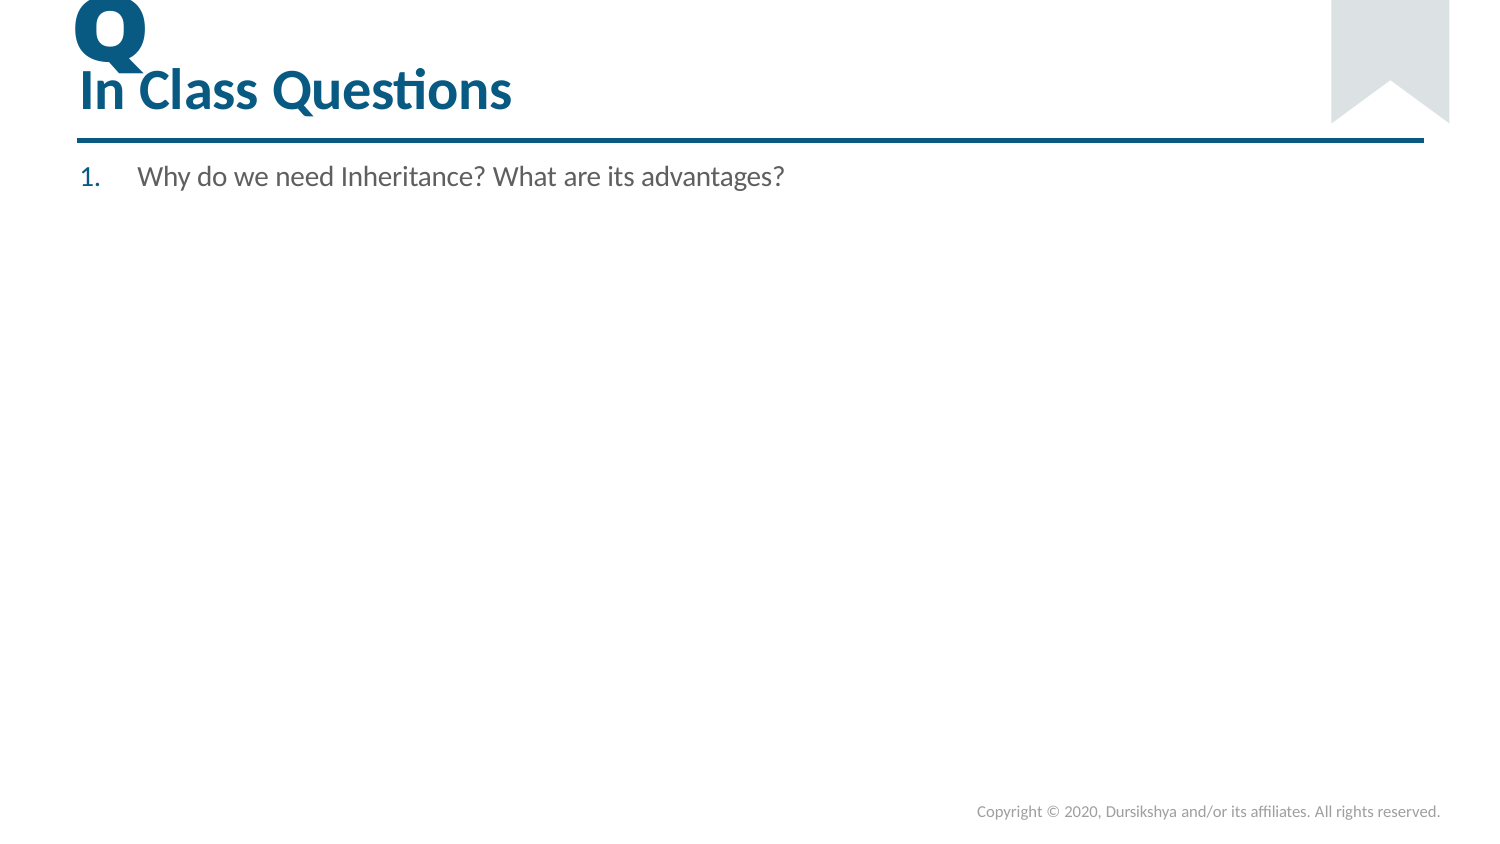

# Q
In Class Questions
1.	Why do we need Inheritance? What are its advantages?

Copyright © 2020, Dursikshya and/or its affiliates. All rights reserved.